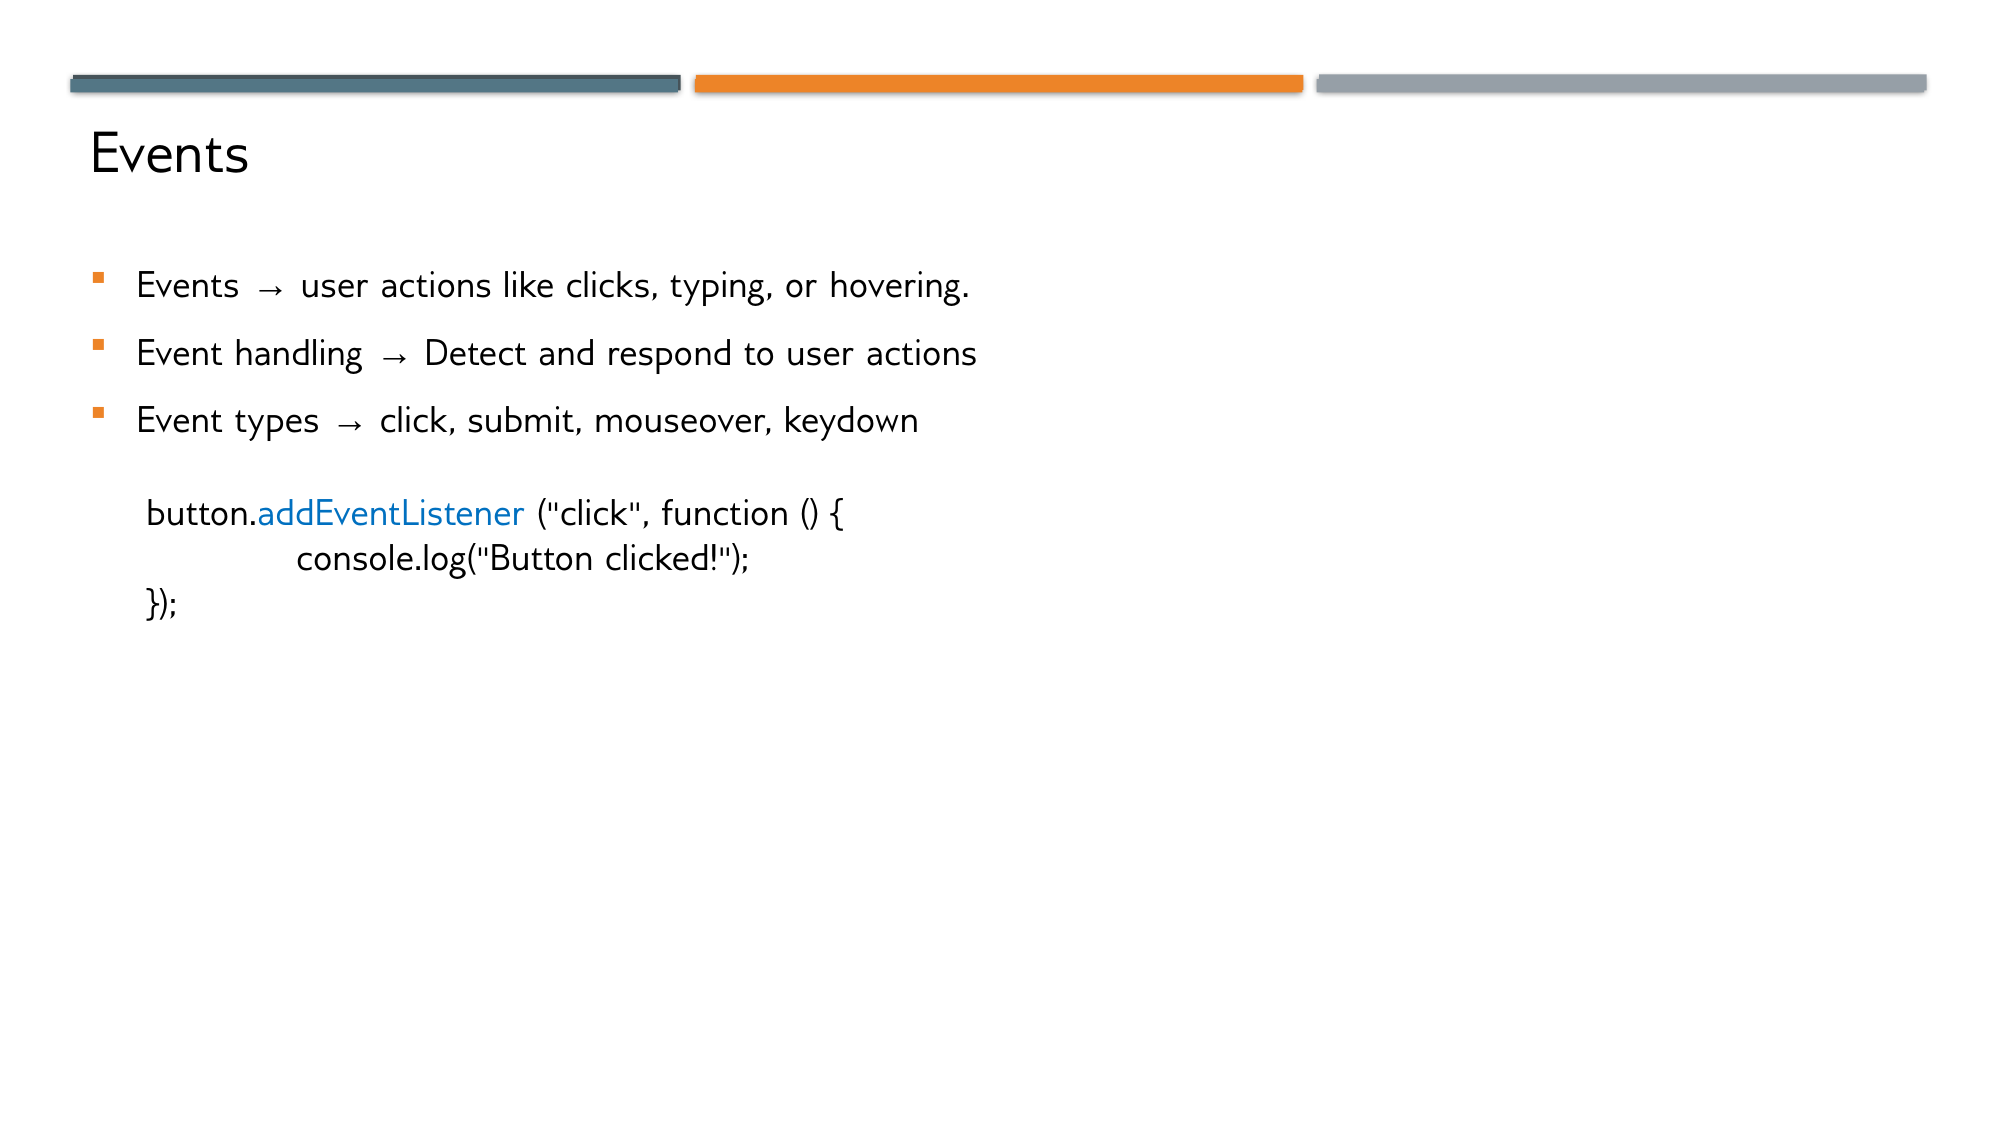

# Events
Events → user actions like clicks, typing, or hovering.
Event handling → Detect and respond to user actions
Event types → click, submit, mouseover, keydown
button.addEventListener ("click", function () {
  	console.log("Button clicked!");
});